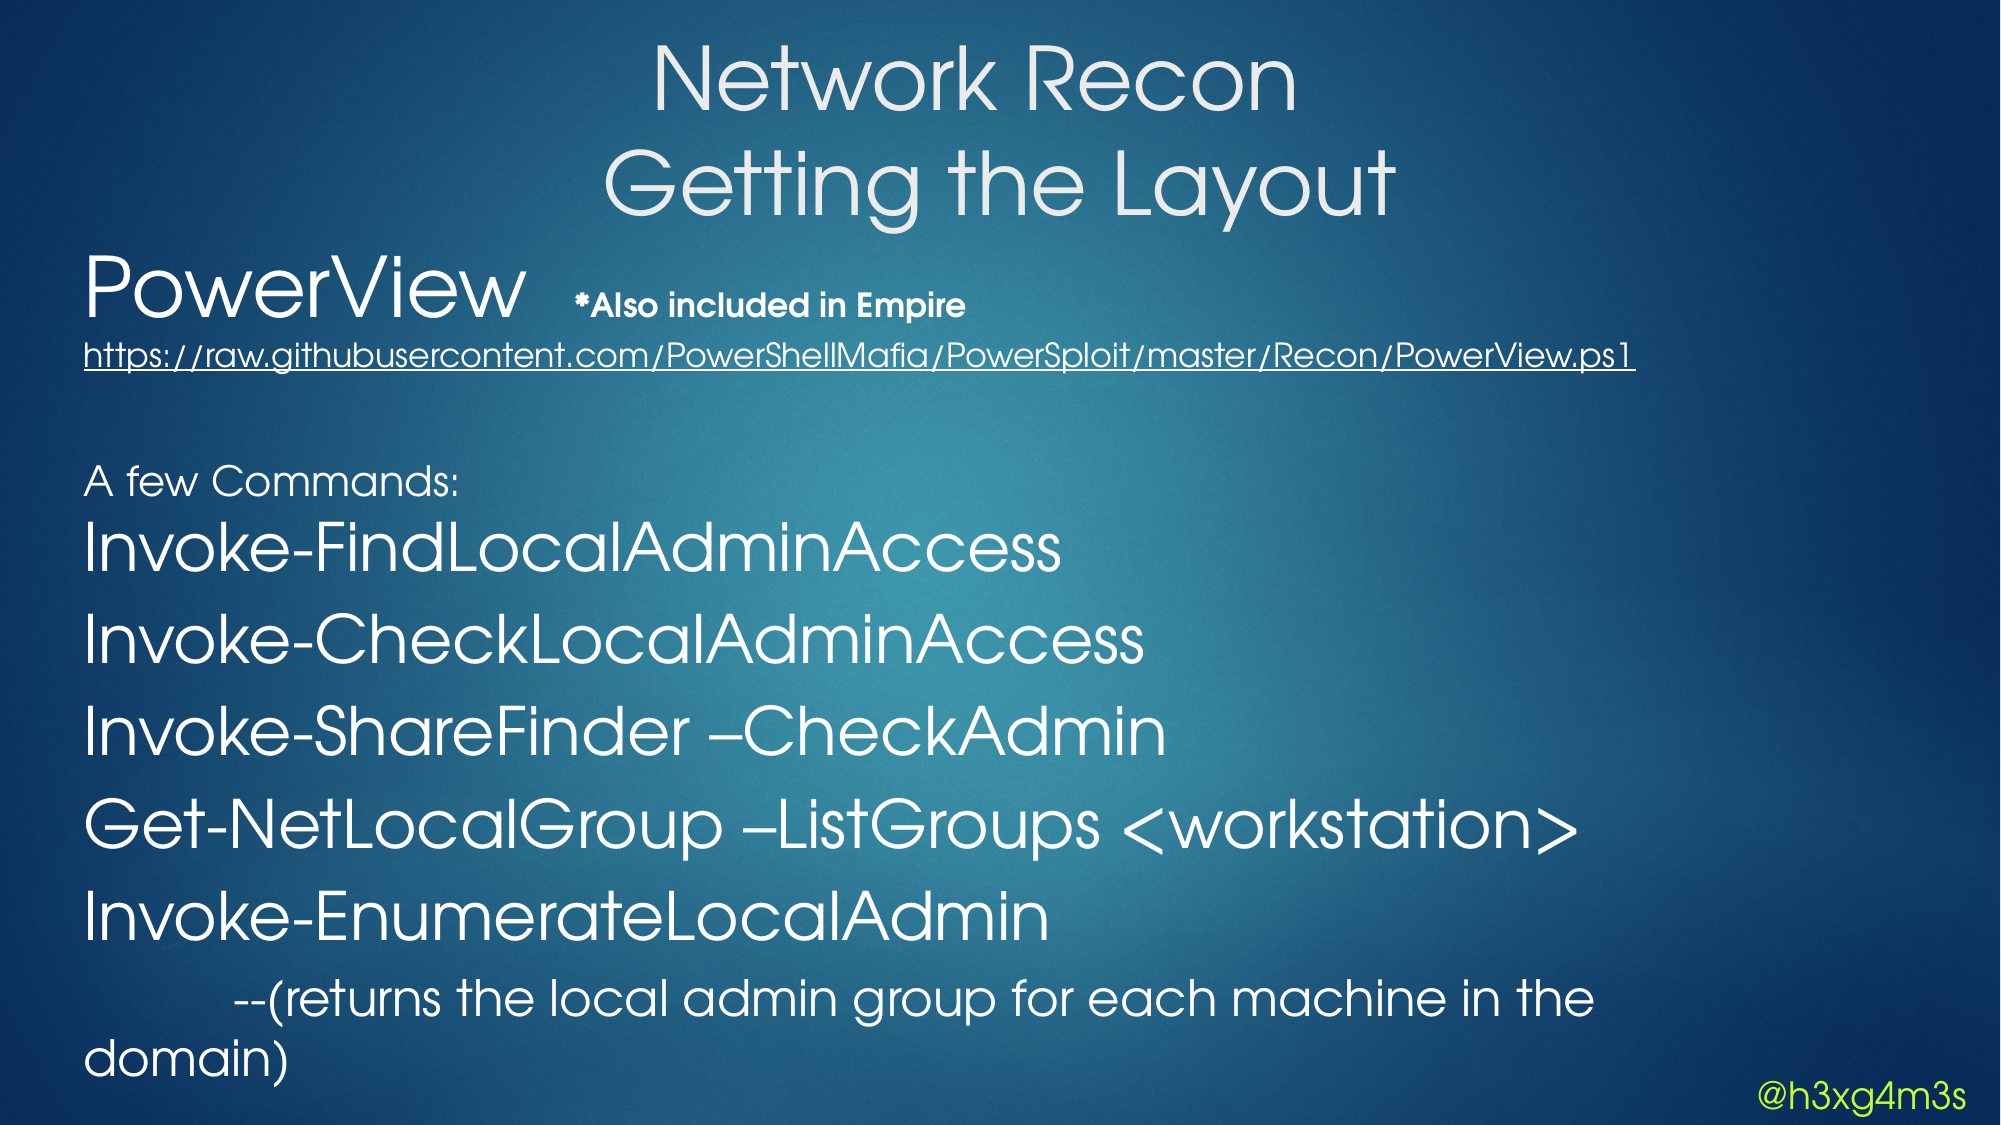

Network Recon
Getting the Layout
PowerView  *Also included in Empire
https://raw.githubusercontent.com/PowerShellMafia/PowerSploit/master/Recon/PowerView.ps1

A few Commands:
Invoke-FindLocalAdminAccess
Invoke-CheckLocalAdminAccess
Invoke-ShareFinder –CheckAdmin
Get-NetLocalGroup –ListGroups <workstation>
Invoke-EnumerateLocalAdmin
	--(returns the local admin group for each machine in the domain)
@h3xg4m3s